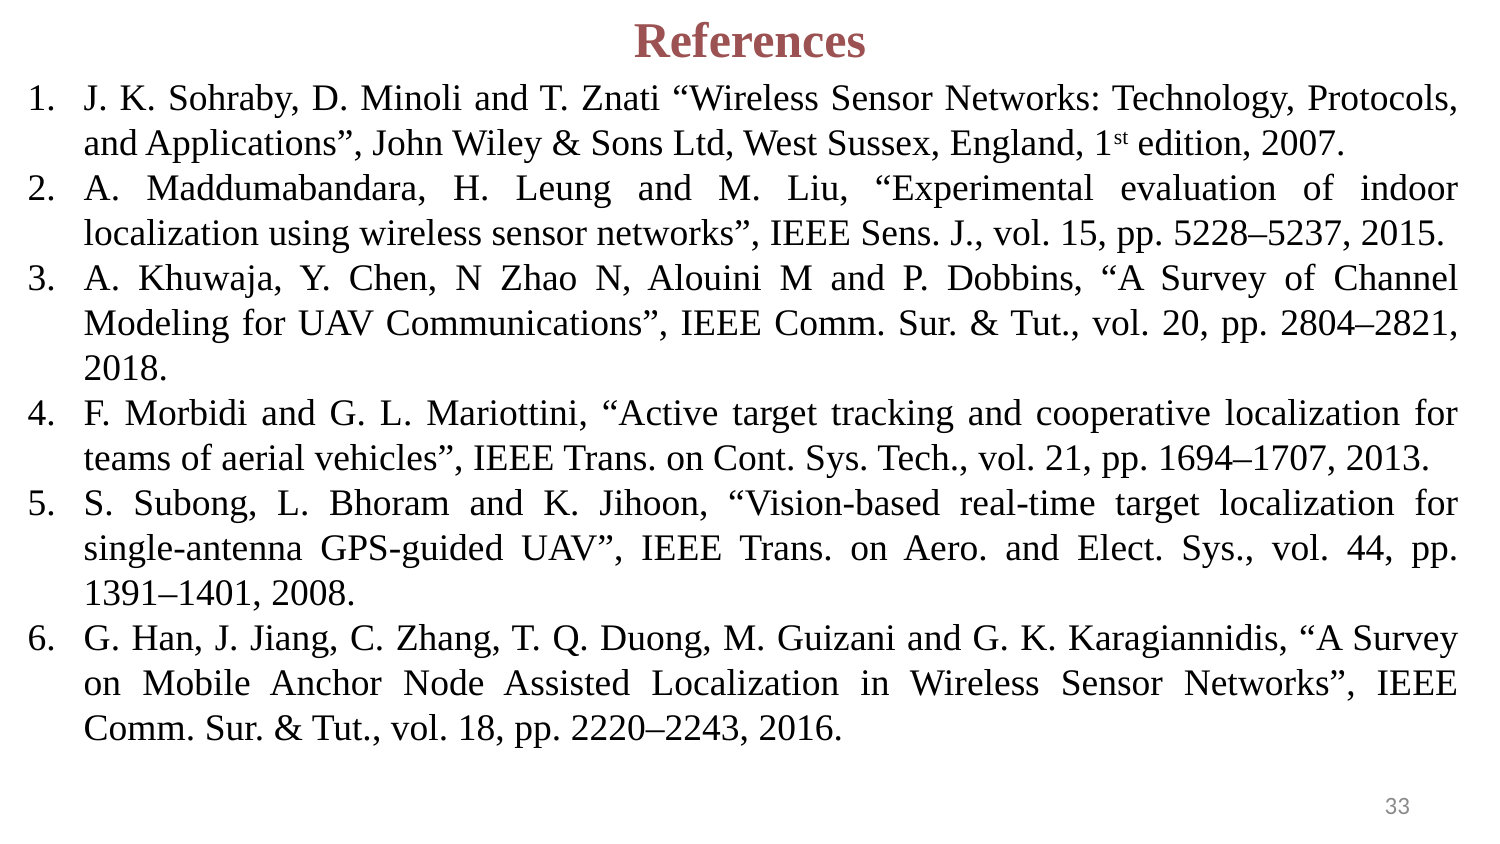

# References
J. K. Sohraby, D. Minoli and T. Znati “Wireless Sensor Networks: Technology, Protocols, and Applications”, John Wiley & Sons Ltd, West Sussex, England, 1st edition, 2007.
A. Maddumabandara, H. Leung and M. Liu, “Experimental evaluation of indoor localization using wireless sensor networks”, IEEE Sens. J., vol. 15, pp. 5228–5237, 2015.
A. Khuwaja, Y. Chen, N Zhao N, Alouini M and P. Dobbins, “A Survey of Channel Modeling for UAV Communications”, IEEE Comm. Sur. & Tut., vol. 20, pp. 2804–2821, 2018.
F. Morbidi and G. L. Mariottini, “Active target tracking and cooperative localization for teams of aerial vehicles”, IEEE Trans. on Cont. Sys. Tech., vol. 21, pp. 1694–1707, 2013.
S. Subong, L. Bhoram and K. Jihoon, “Vision-based real-time target localization for single-antenna GPS-guided UAV”, IEEE Trans. on Aero. and Elect. Sys., vol. 44, pp. 1391–1401, 2008.
G. Han, J. Jiang, C. Zhang, T. Q. Duong, M. Guizani and G. K. Karagiannidis, “A Survey on Mobile Anchor Node Assisted Localization in Wireless Sensor Networks”, IEEE Comm. Sur. & Tut., vol. 18, pp. 2220–2243, 2016.

33